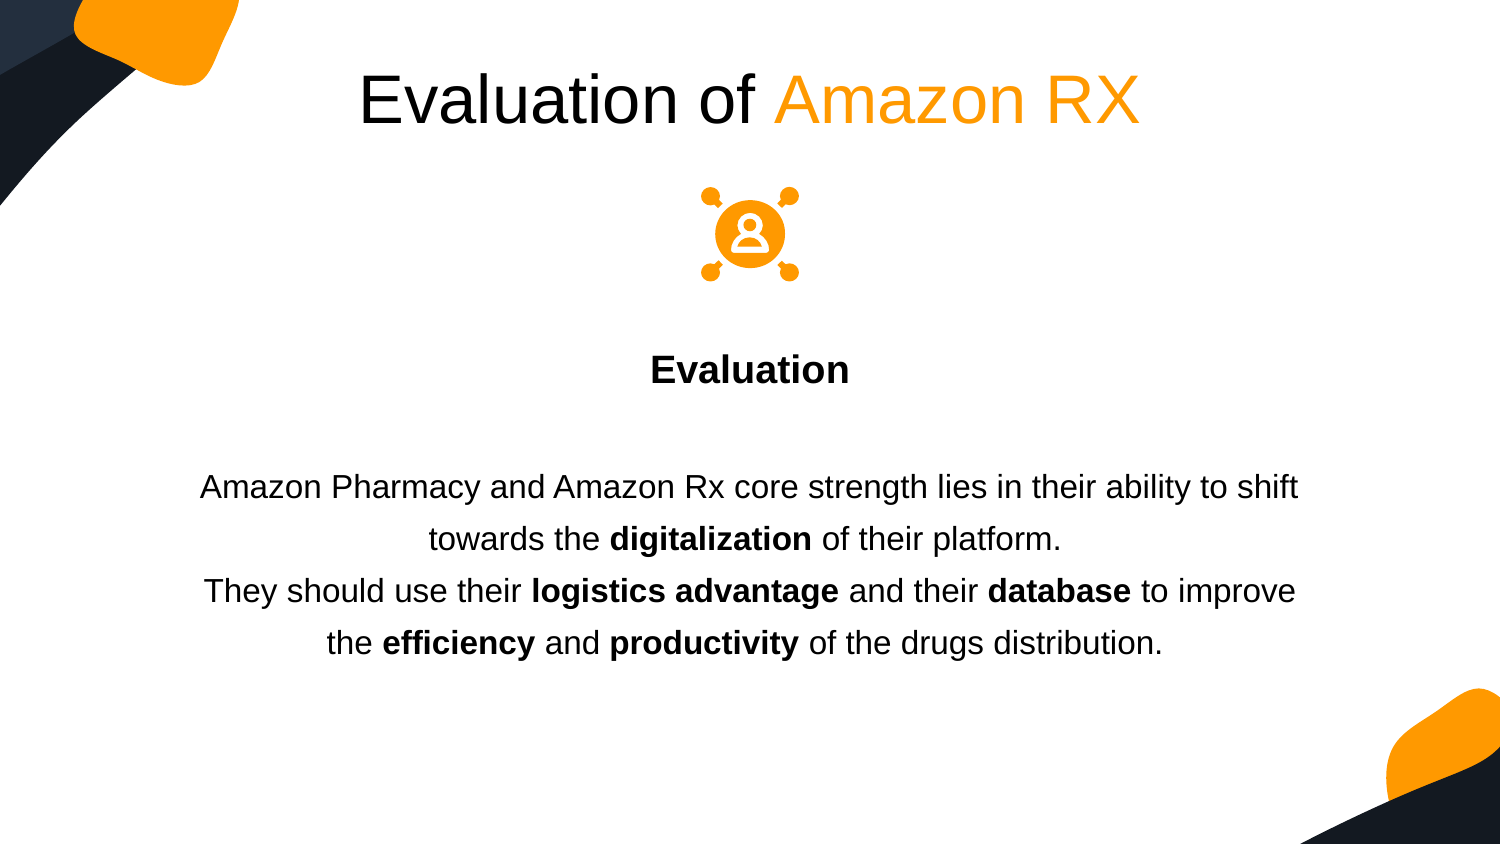

Evaluation of Amazon RX

Evaluation

Amazon Pharmacy and Amazon Rx core strength lies in their ability to shift towards the digitalization of their platform.
They should use their logistics advantage and their database to improve the efficiency and productivity of the drugs distribution.